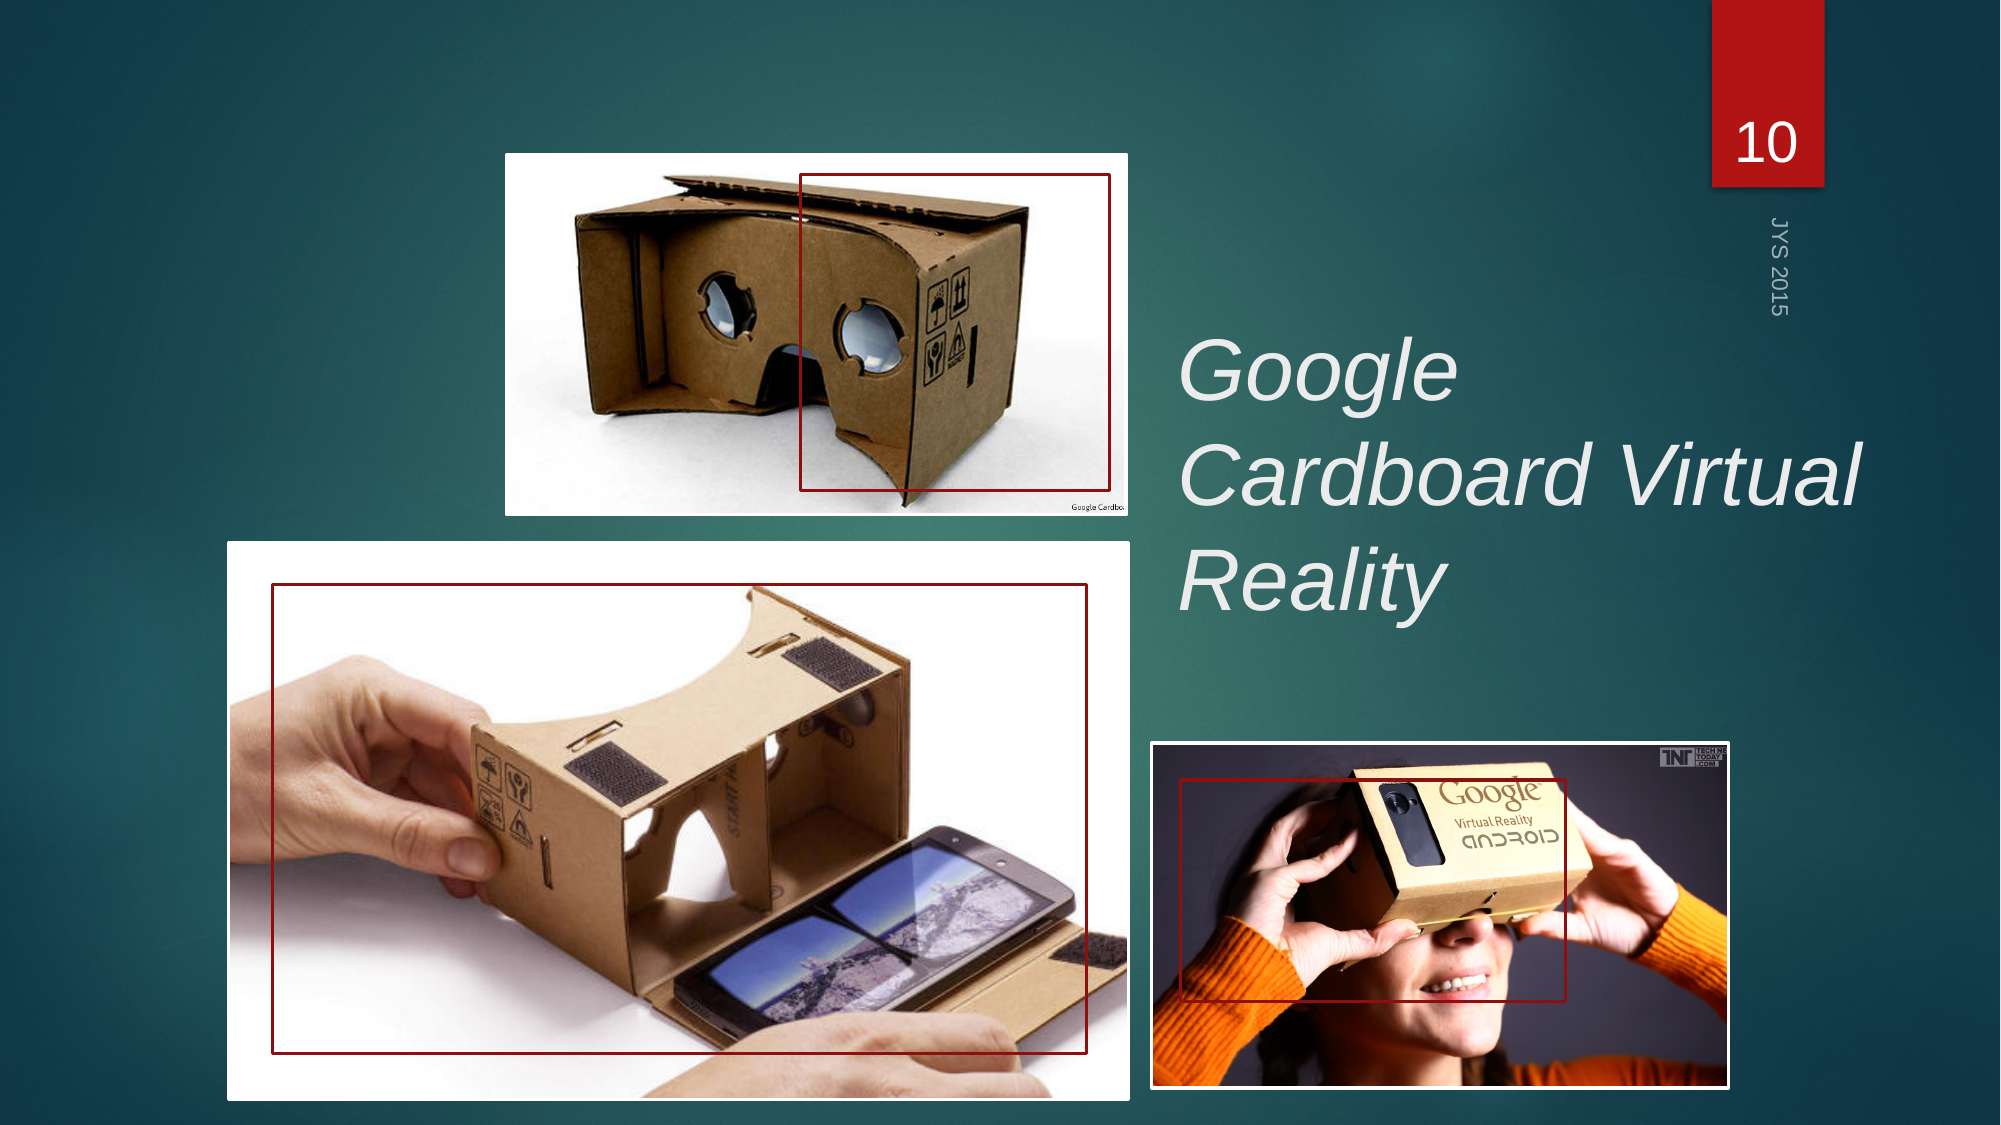

10

# Google Cardboard Virtual Reality
JYS 2015